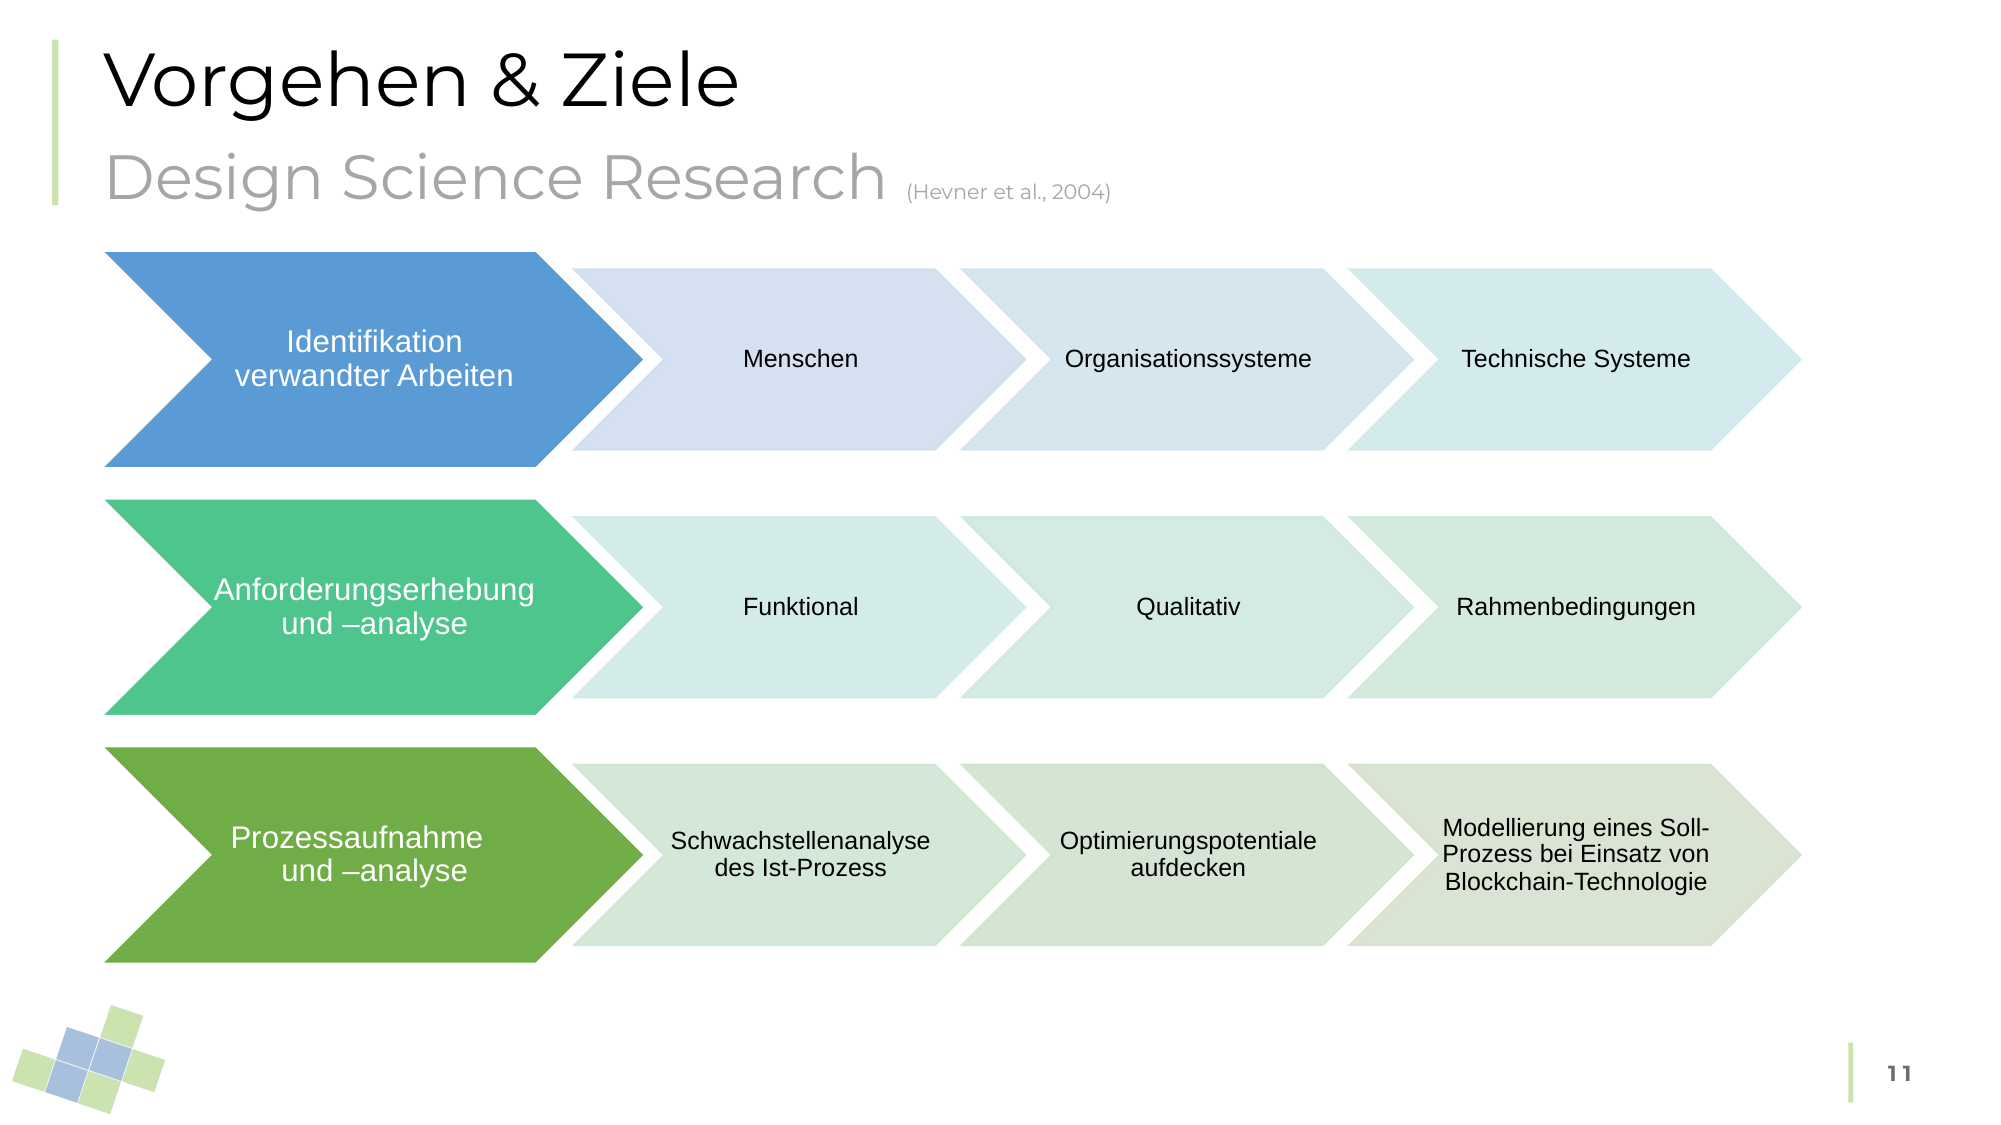

# Vorgehen & Ziele
Design Science Research (Hevner et al., 2004)
Identifikation verwandter Arbeiten
Menschen
Organisationssysteme
Technische Systeme
Anforderungserhebung und –analyse
Funktional
Qualitativ
Rahmenbedingungen
Prozessaufnahme     und –analyse
Schwachstellenanalyse des Ist-Prozess
Optimierungspotentiale aufdecken
Modellierung eines Soll-Prozess bei Einsatz von Blockchain-Technologie
11